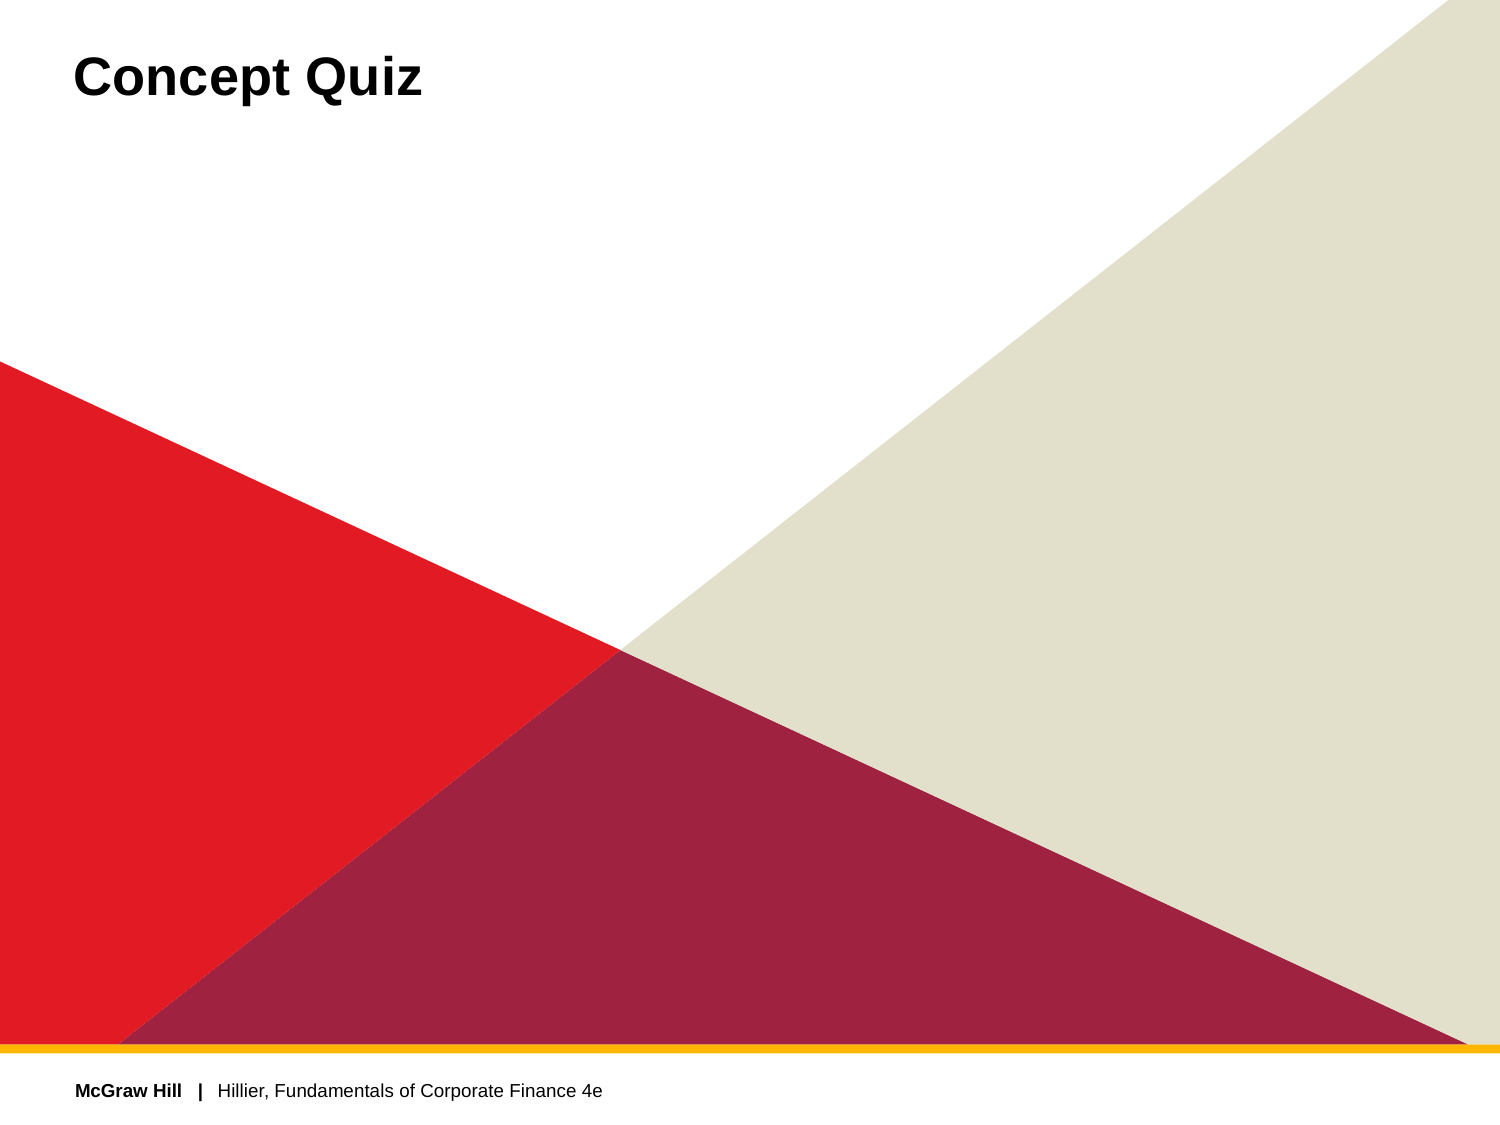

# Concept Quiz
Hillier, Fundamentals of Corporate Finance 4e